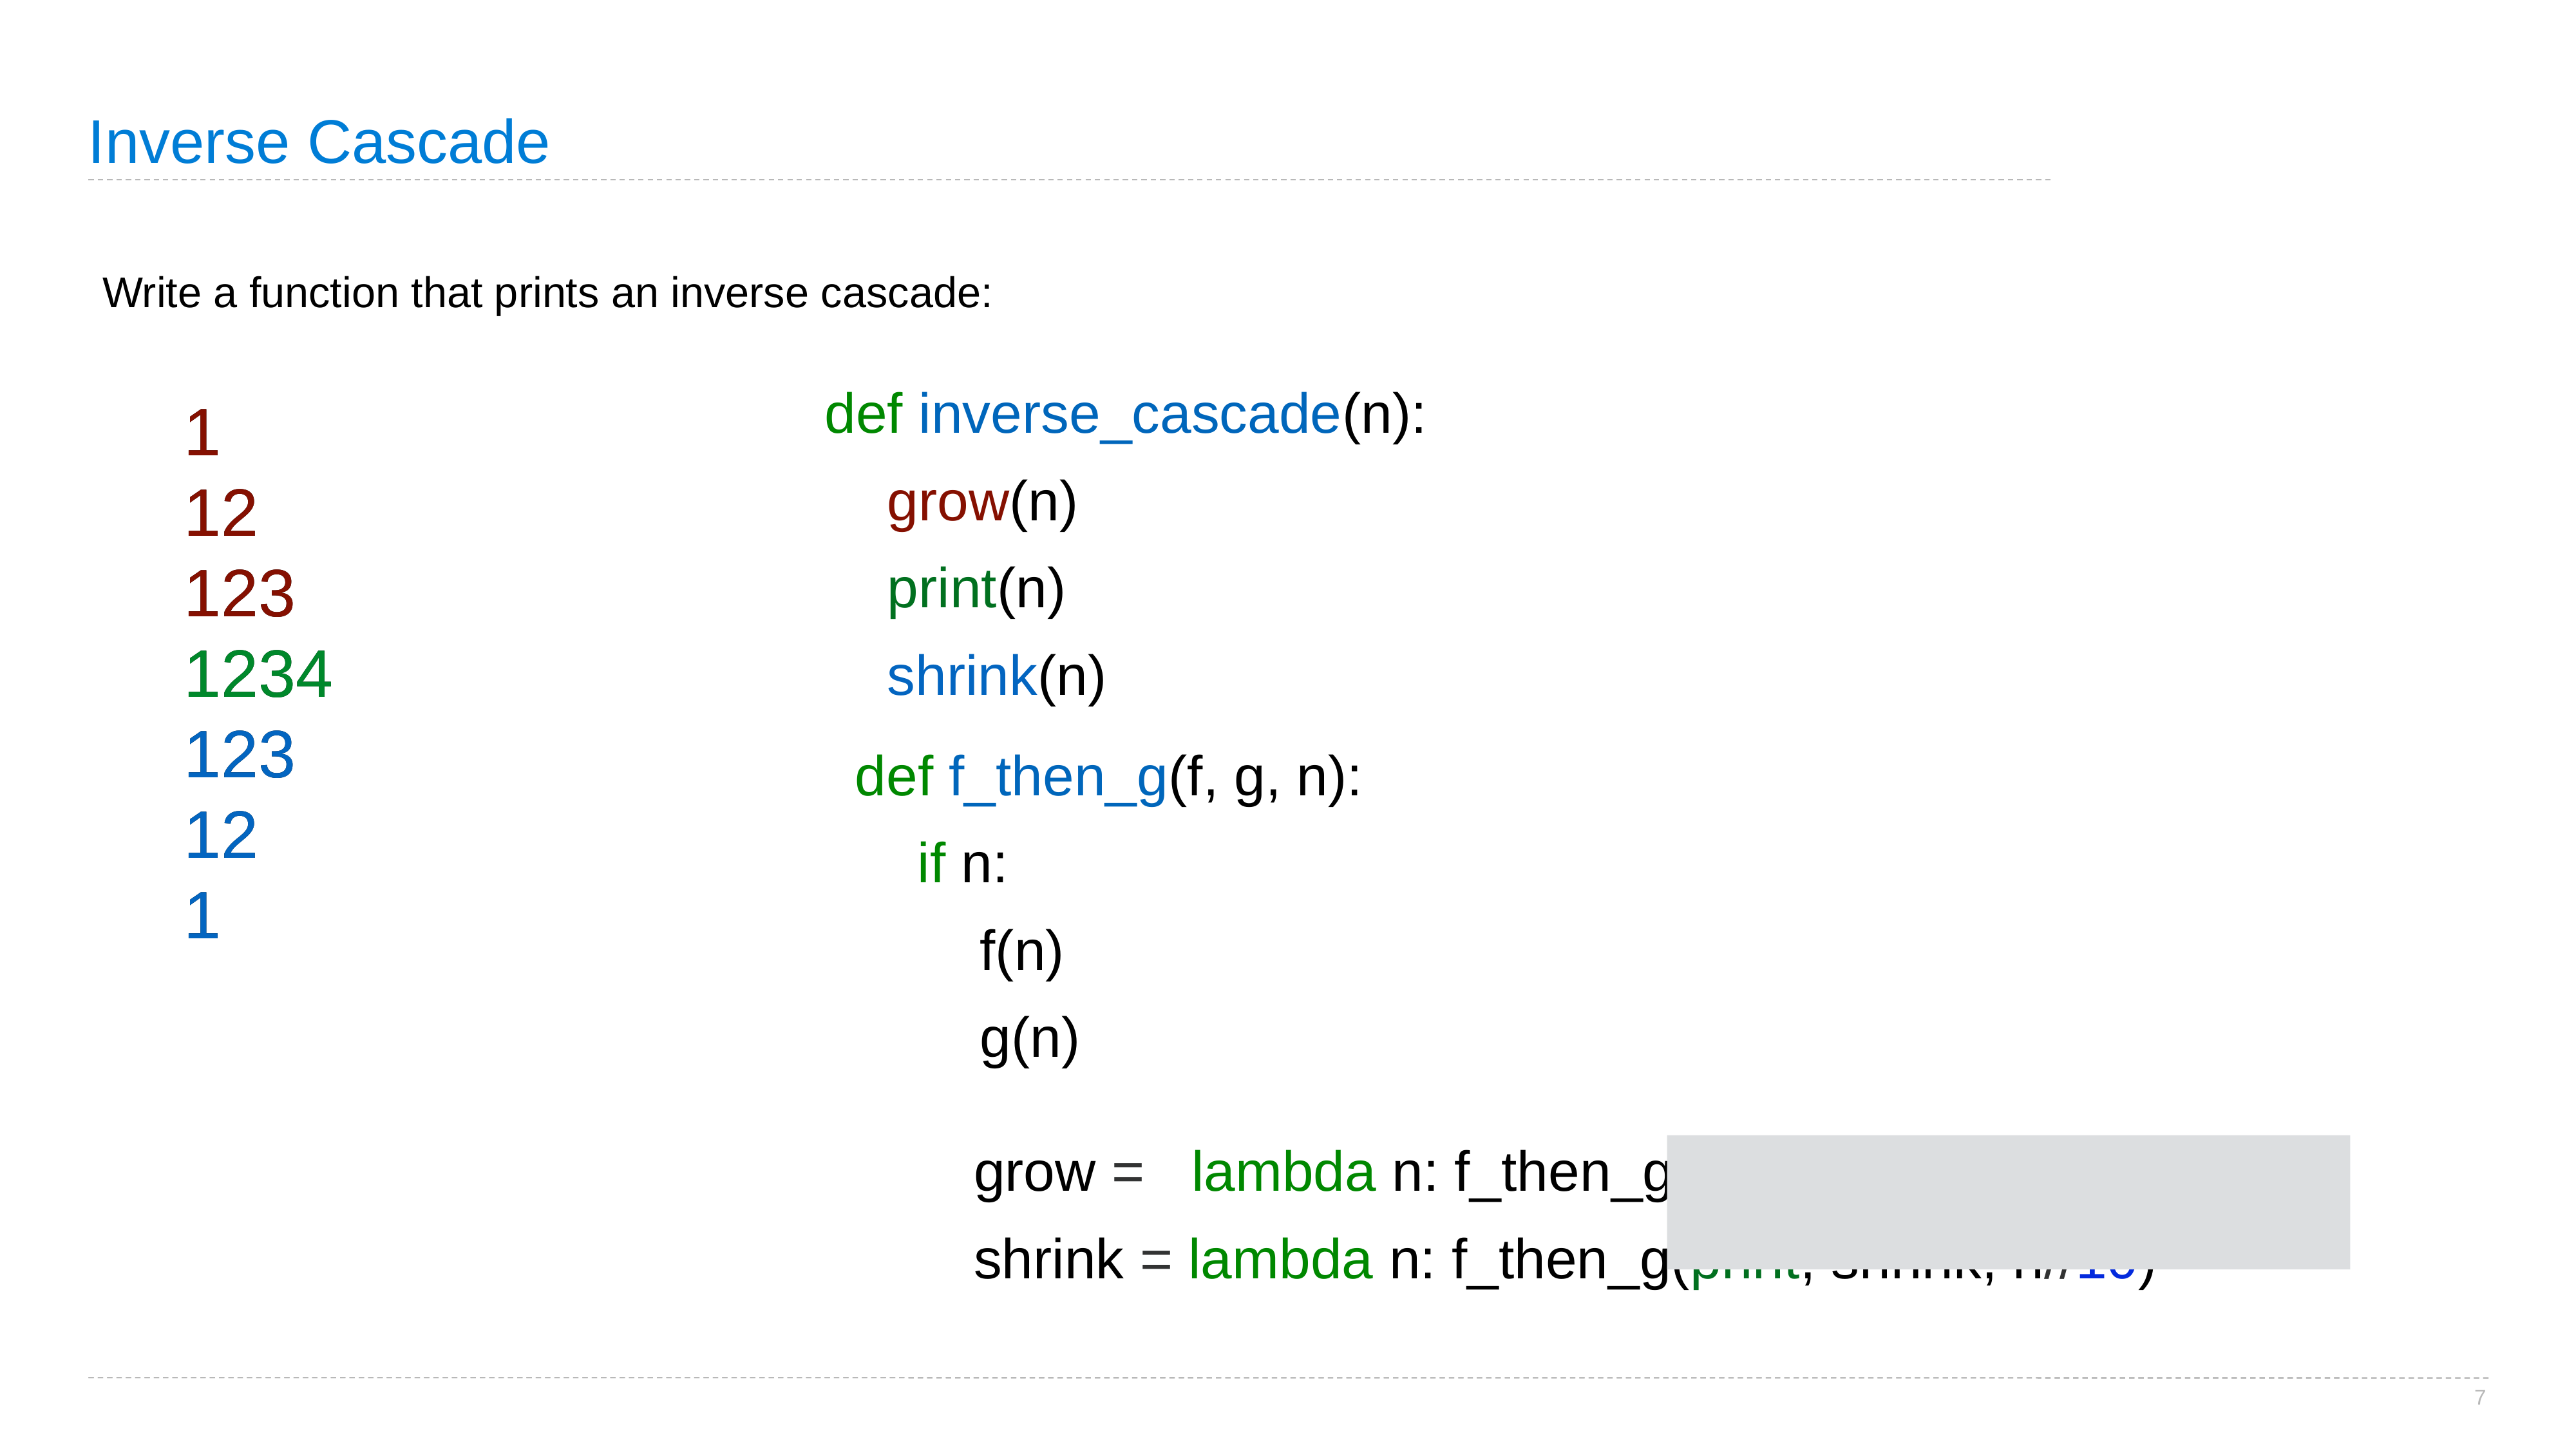

# Inverse Cascade

Write a function that prints an inverse cascade:
1
12
123
1234
123
12
1
1
12
123
1234
123
12
1
def inverse_cascade(n):
    grow(n)
    print(n)
    shrink(n)
def f_then_g(f, g, n):
    if n:
        f(n)
        g(n)
grow =   lambda n: f_then_g(grow,  print,  n//10)
shrink = lambda n: f_then_g(print, shrink, n//10)

7